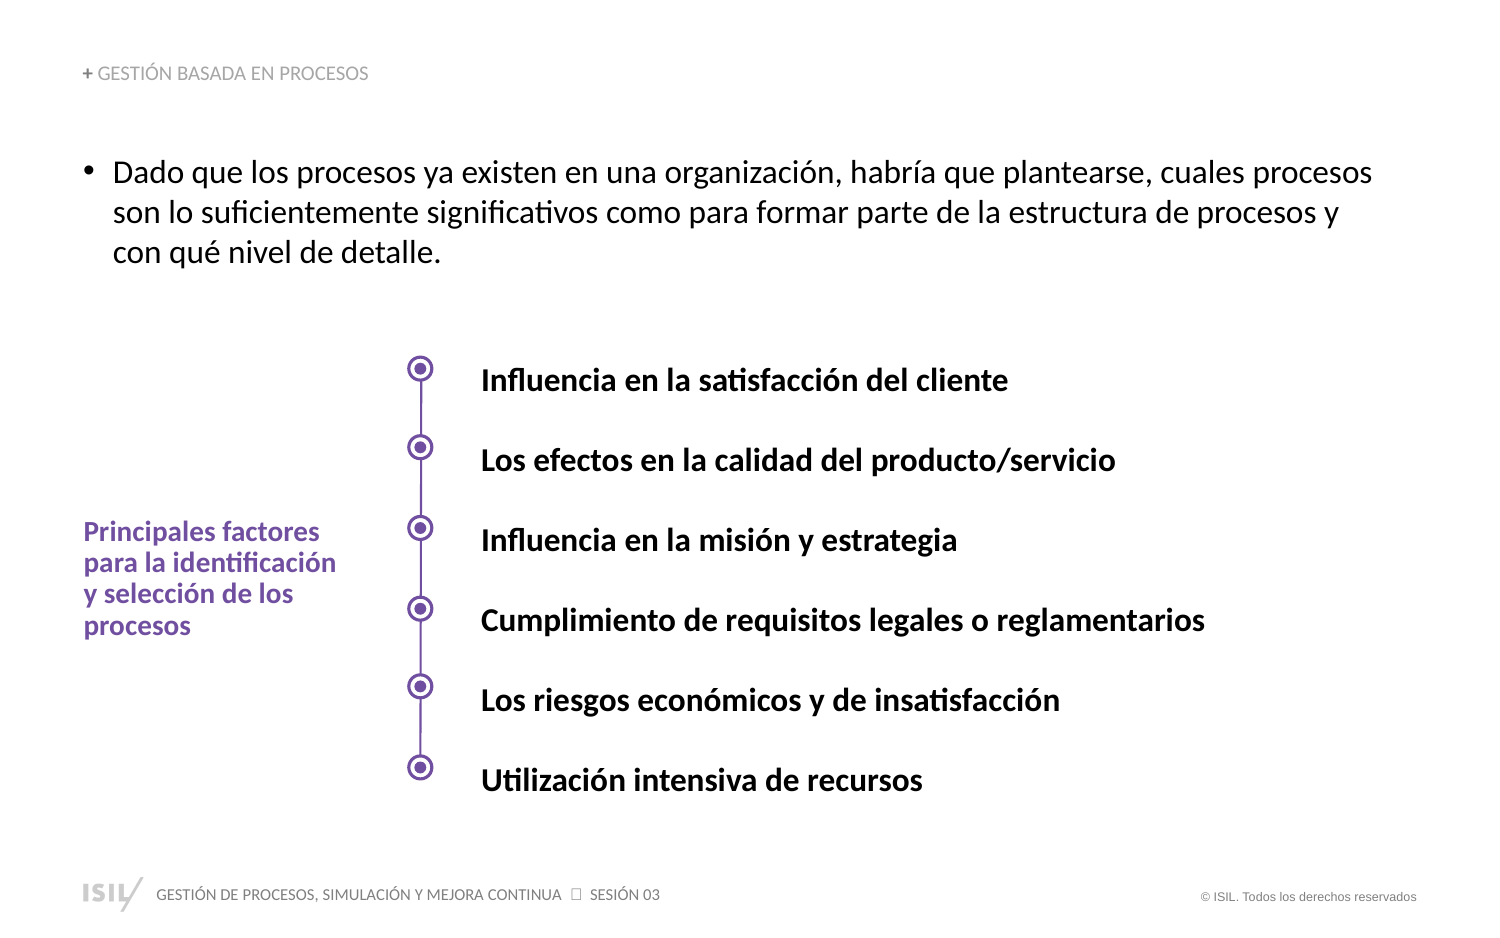

+ GESTIÓN BASADA EN PROCESOS
Dado que los procesos ya existen en una organización, habría que plantearse, cuales procesos son lo suficientemente significativos como para formar parte de la estructura de procesos y con qué nivel de detalle.
Influencia en la satisfacción del cliente
Los efectos en la calidad del producto/servicio
Influencia en la misión y estrategia
Cumplimiento de requisitos legales o reglamentarios
Los riesgos económicos y de insatisfacción
Utilización intensiva de recursos

Principales factores para la identificación y selección de los procesos